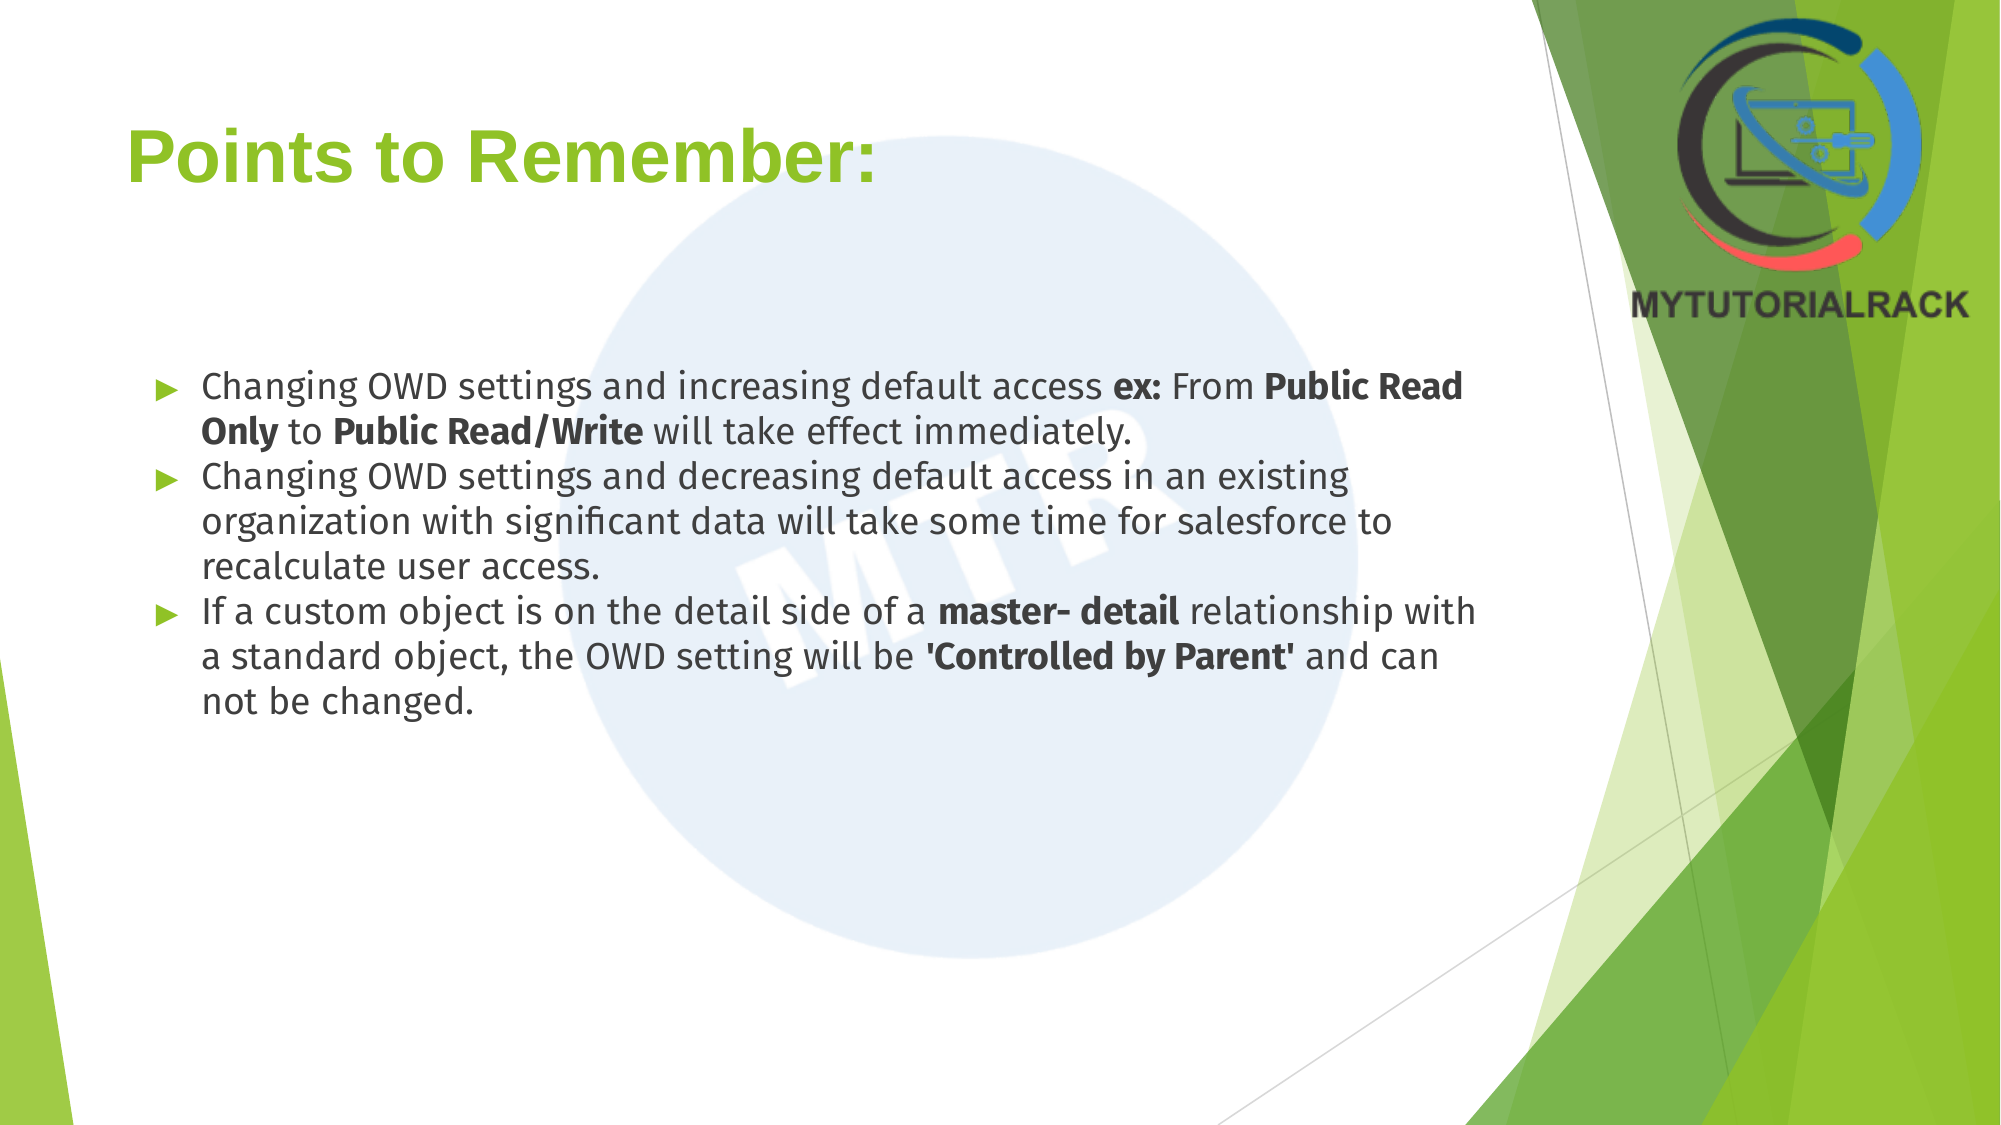

# Points to Remember:
Changing OWD settings and increasing default access ex: From Public Read Only to Public Read/Write will take effect immediately.
Changing OWD settings and decreasing default access in an existing organization with significant data will take some time for salesforce to recalculate user access.
If a custom object is on the detail side of a master- detail relationship with a standard object, the OWD setting will be 'Controlled by Parent' and can not be changed.